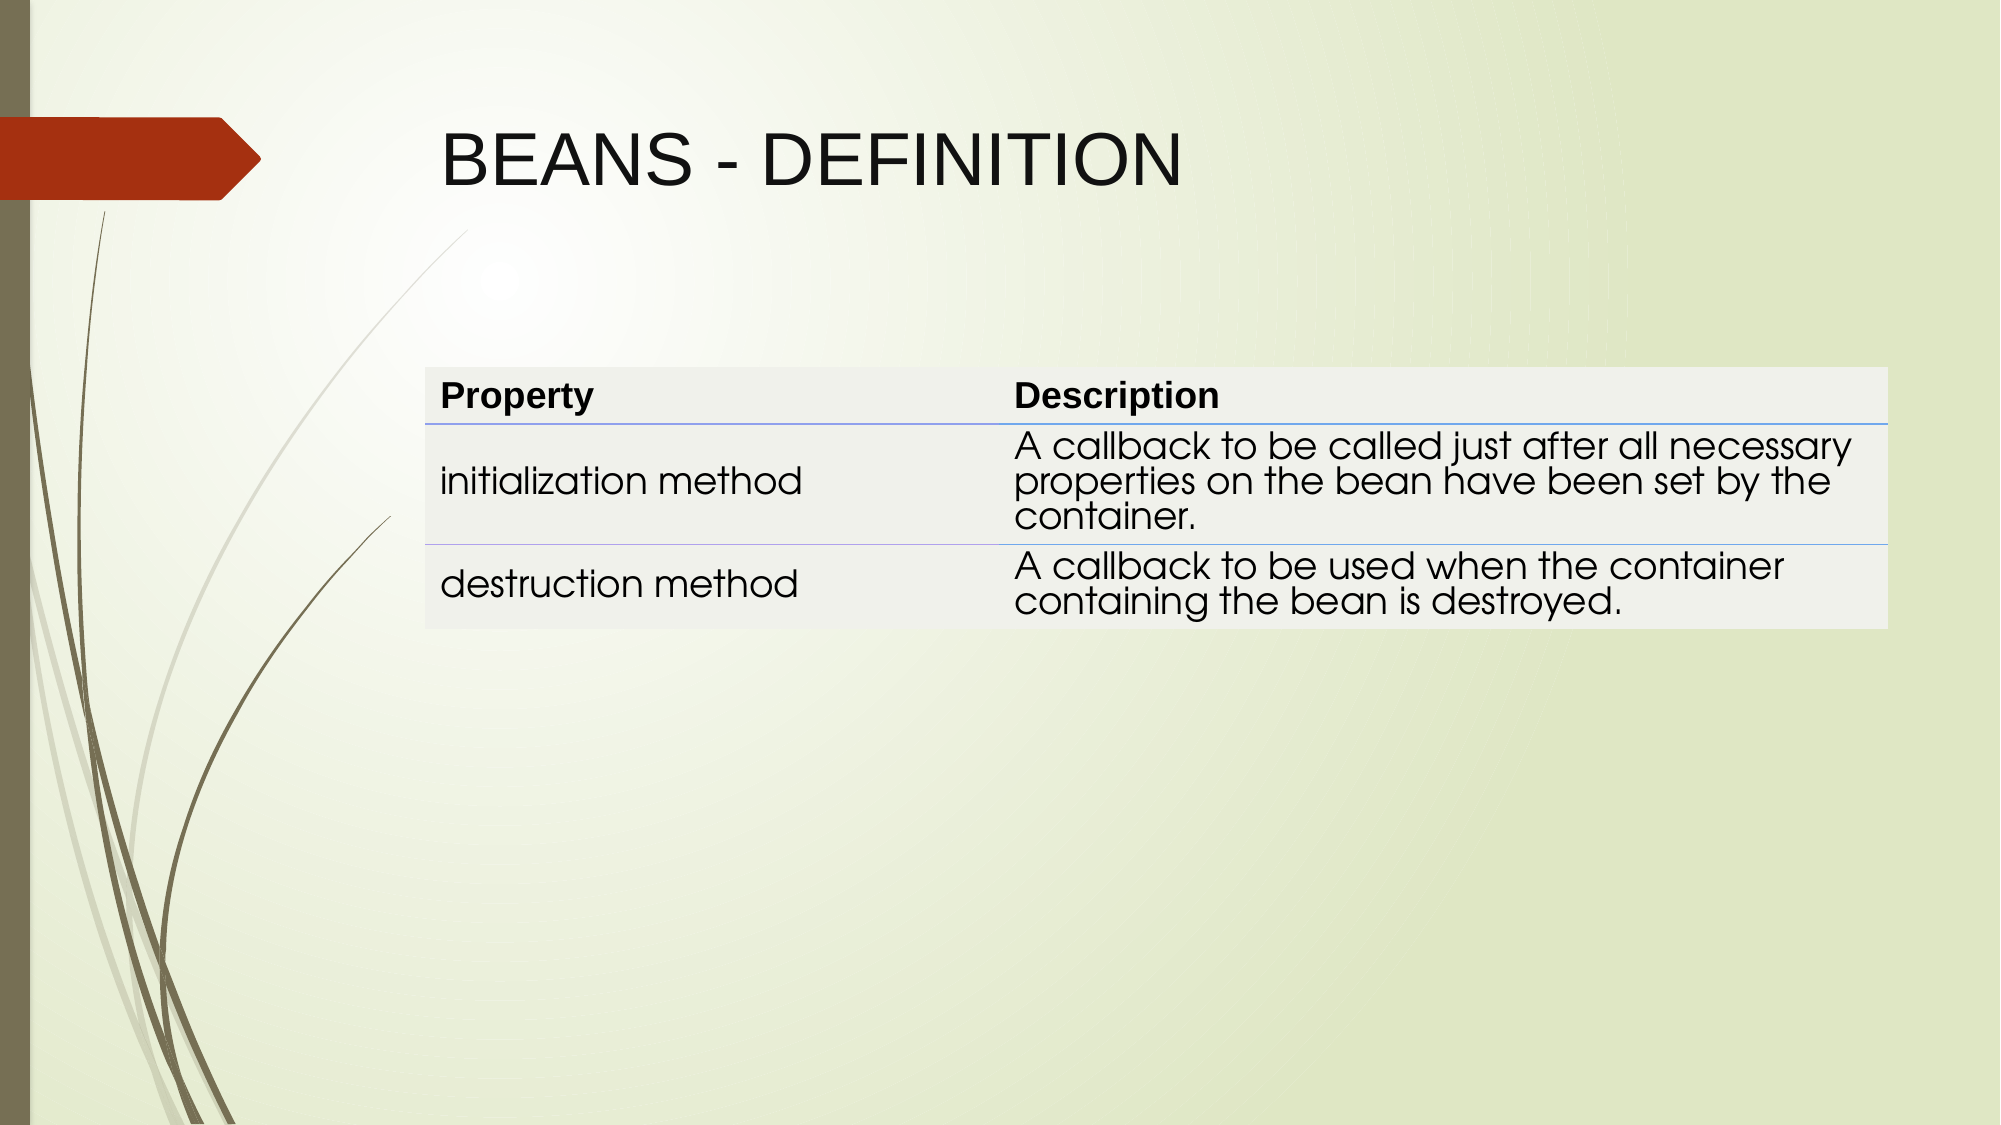

# BEANS - DEFINITION
| Property | Description |
| --- | --- |
| initialization method | A callback to be called just after all necessary properties on the bean have been set by the container. |
| destruction method | A callback to be used when the container containing the bean is destroyed. |